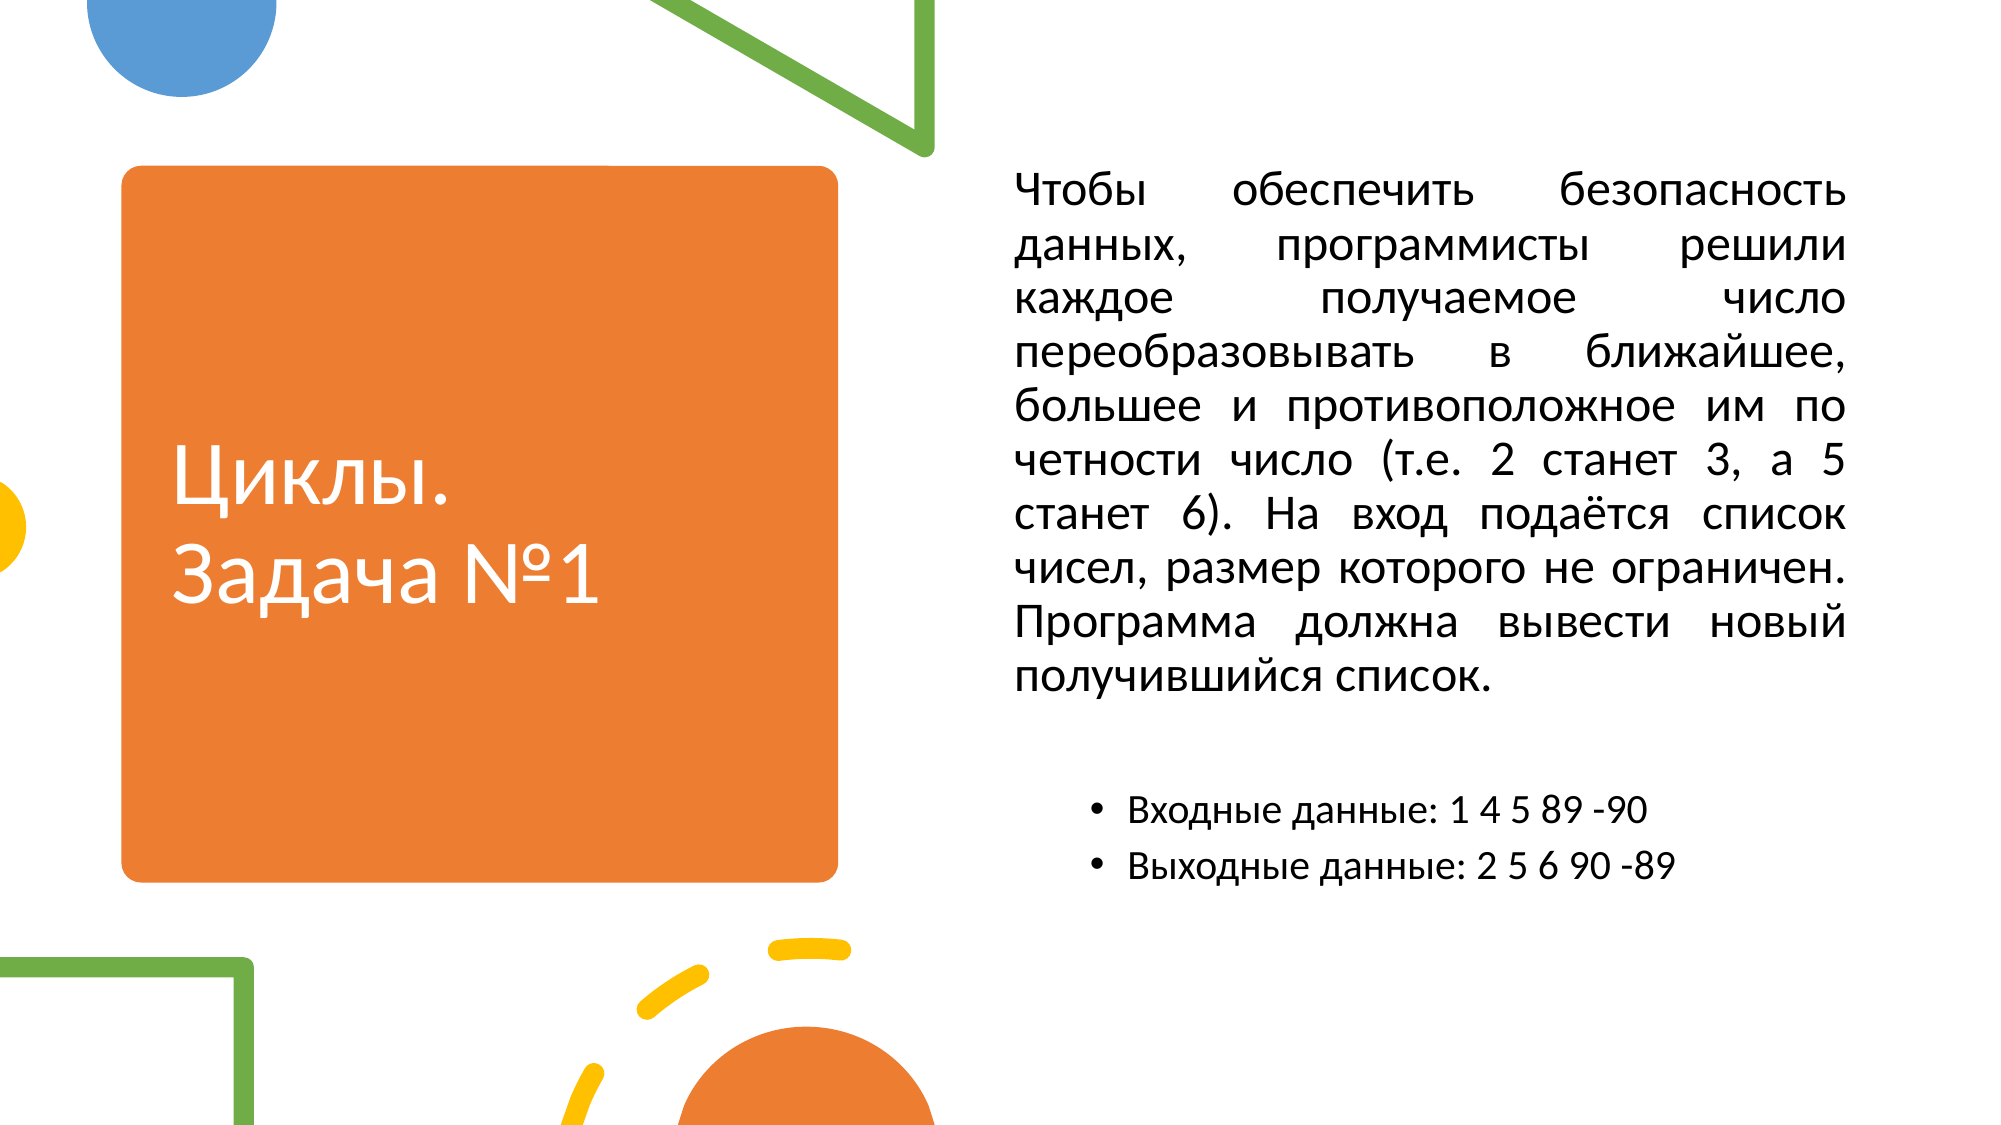

Чтобы обеспечить безопасность данных, программисты решили каждое получаемое число переобразовывать в ближайшее, большее и противоположное им по четности число (т.е. 2 станет 3, а 5 станет 6). На вход подаётся список чисел, размер которого не ограничен. Программа должна вывести новый получившийся список.

Входные данные: 1 4 5 89 -90
Выходные данные: 2 5 6 90 -89

# Циклы. Задача №1